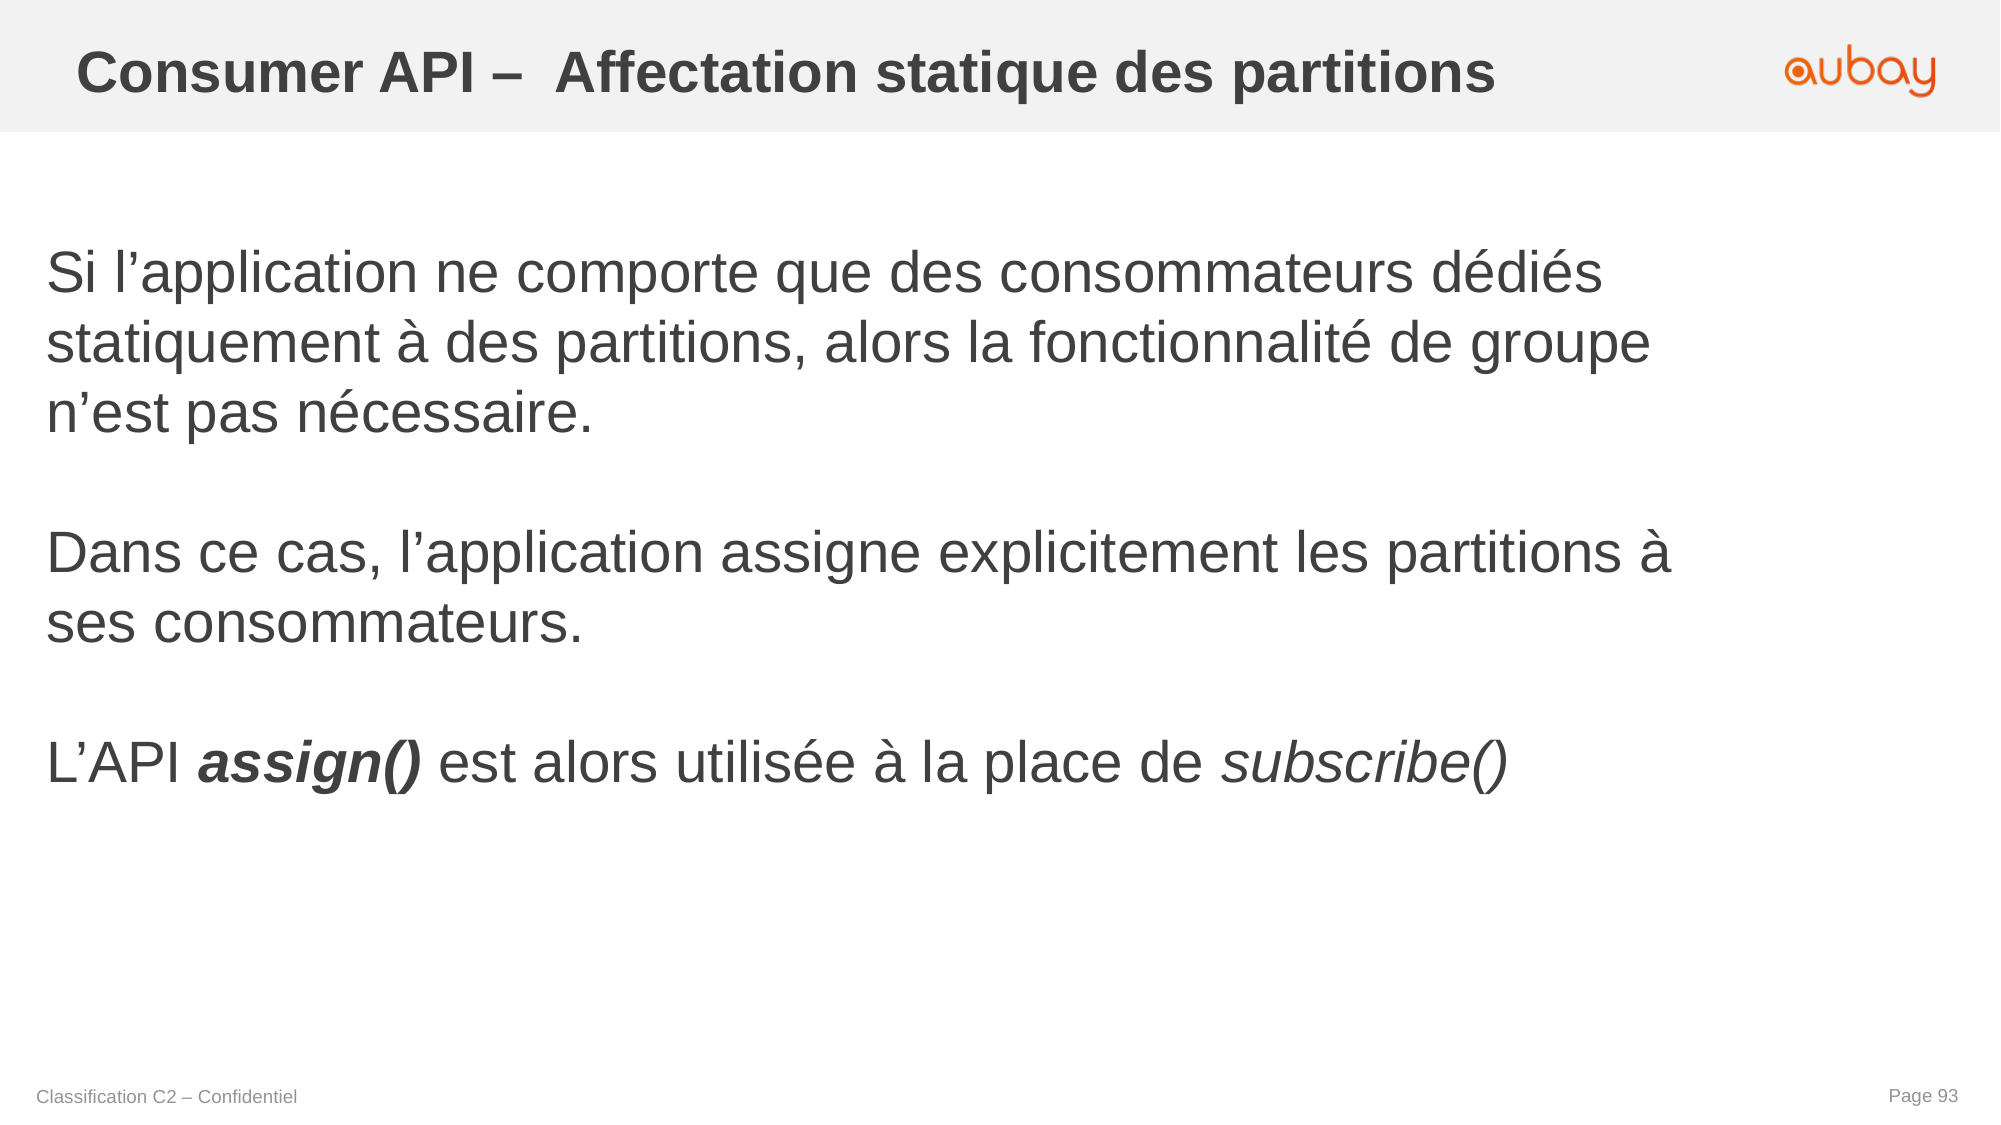

Consumer API –  Affectation statique des partitions

Si l’application ne comporte que des consommateurs dédiés statiquement à des partitions, alors la fonctionnalité de groupe n’est pas nécessaire.

Dans ce cas, l’application assigne explicitement les partitions à ses consommateurs.

L’API assign() est alors utilisée à la place de subscribe()